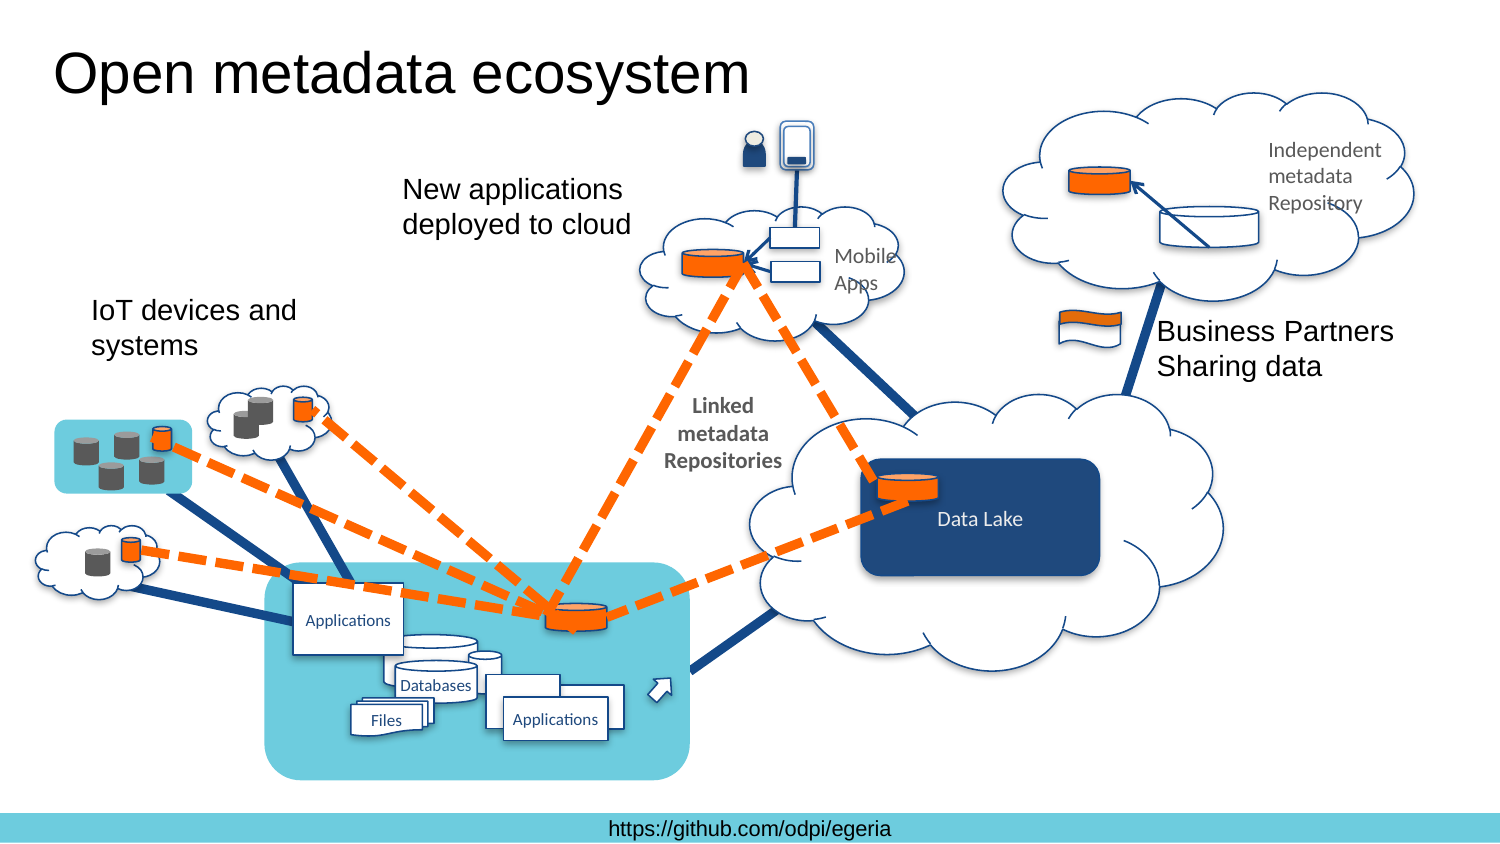

# Open metadata ecosystem

Independent metadata Repository

New applications deployed to cloud

Mobile Apps

IoT devices and
systems
Business Partners
Sharing data

Linked metadata Repositories

Data Lake

Applications

Databases

Applications

Files